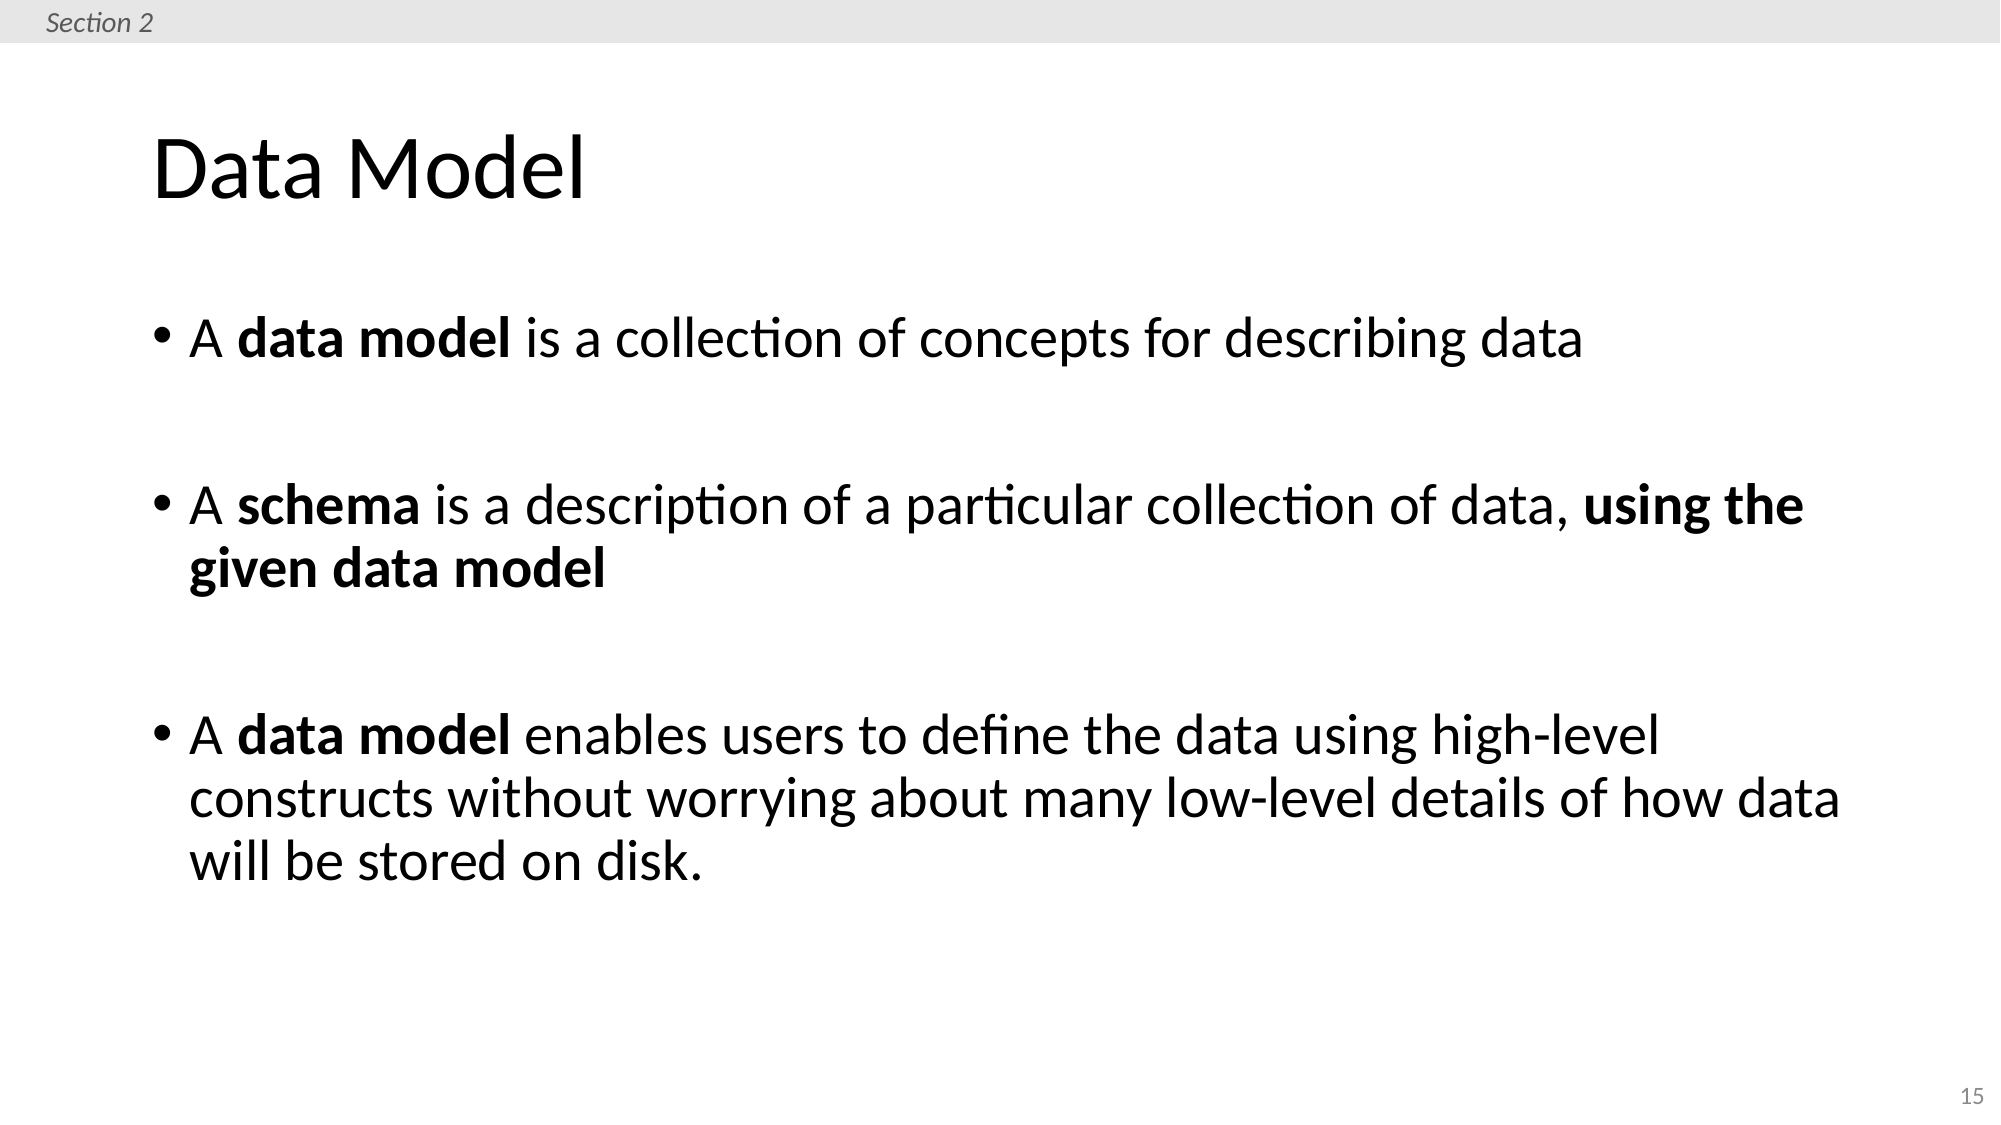

Section 2
# Data Model
A data model is a collection of concepts for describing data

A schema is a description of a particular collection of data, using the given data model

A data model enables users to define the data using high-level constructs without worrying about many low-level details of how data will be stored on disk.
15